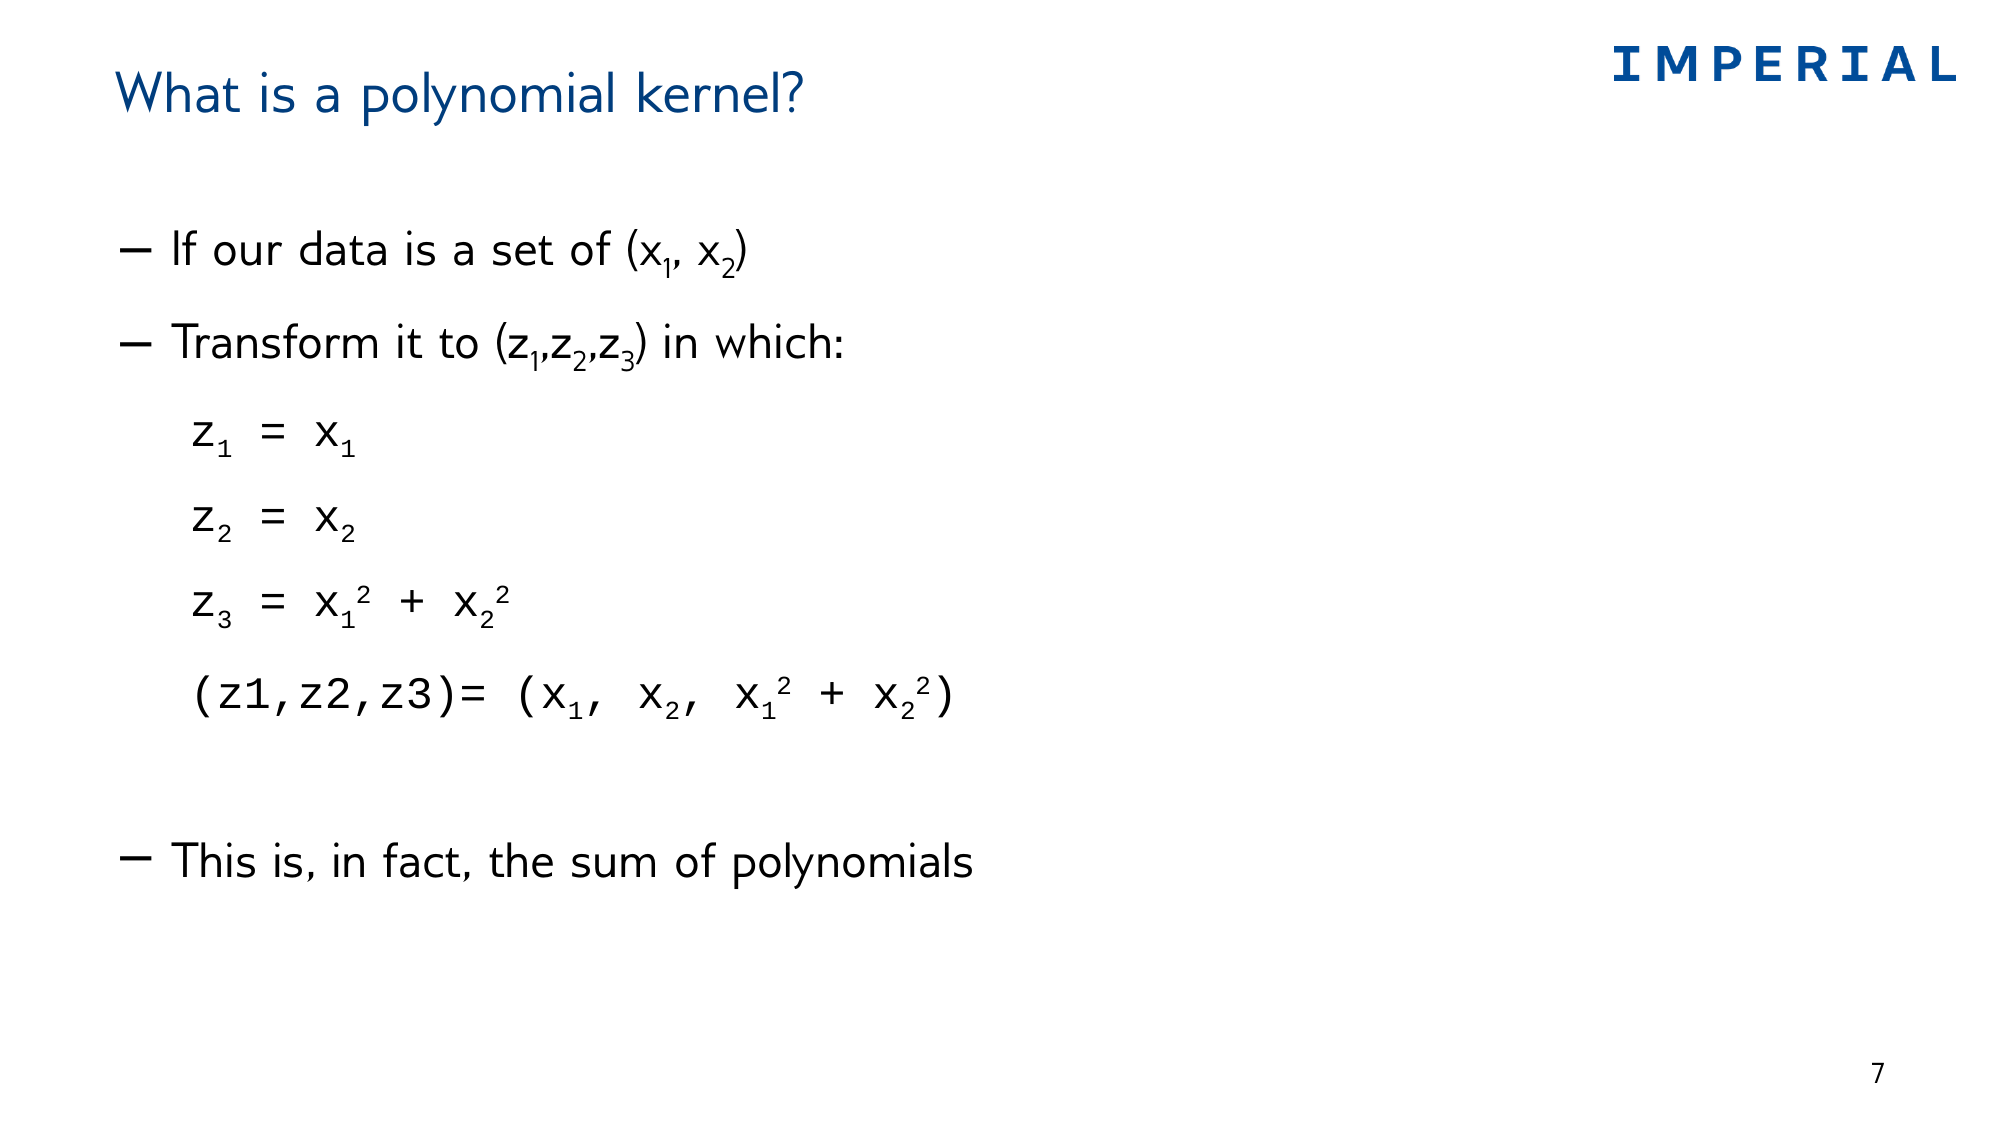

# What is a polynomial kernel?
If our data is a set of (x1, x2)
Transform it to (z1,z2,z3) in which:
z1 = x1
z2 = x2
z3 = x12 + x22
     (z1,z2,z3)= (x1, x2, x12 + x22)

This is, in fact, the sum of polynomials

7